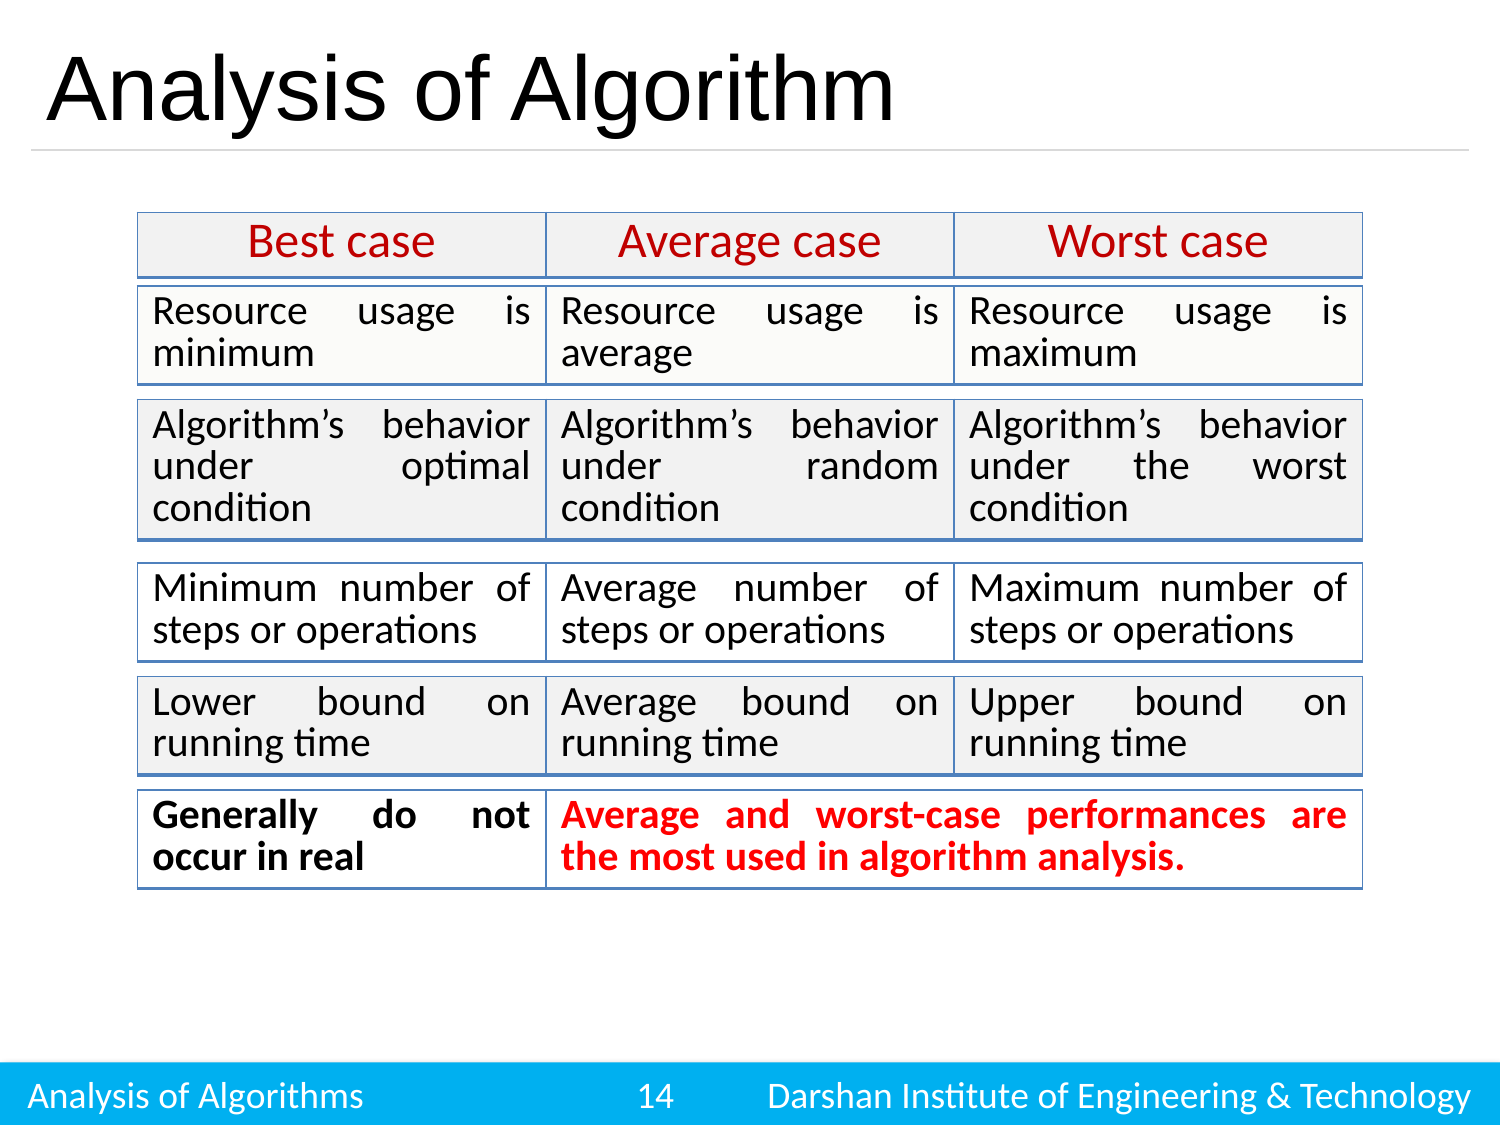

# Analysis of Algorithm
| Best case | Average case | Worst case |
| --- | --- | --- |
| Resource usage is minimum | Resource usage is average | Resource usage is maximum |
| --- | --- | --- |
| Algorithm’s behavior under optimal condition | Algorithm’s behavior under random condition | Algorithm’s behavior under the worst condition |
| --- | --- | --- |
| Minimum number of steps or operations | Average number of steps or operations | Maximum number of steps or operations |
| --- | --- | --- |
| Lower bound on running time | Average bound on running time | Upper bound on running time |
| --- | --- | --- |
| Generally do not occur in real | Average and worst-case performances are the most used in algorithm analysis. |
| --- | --- |